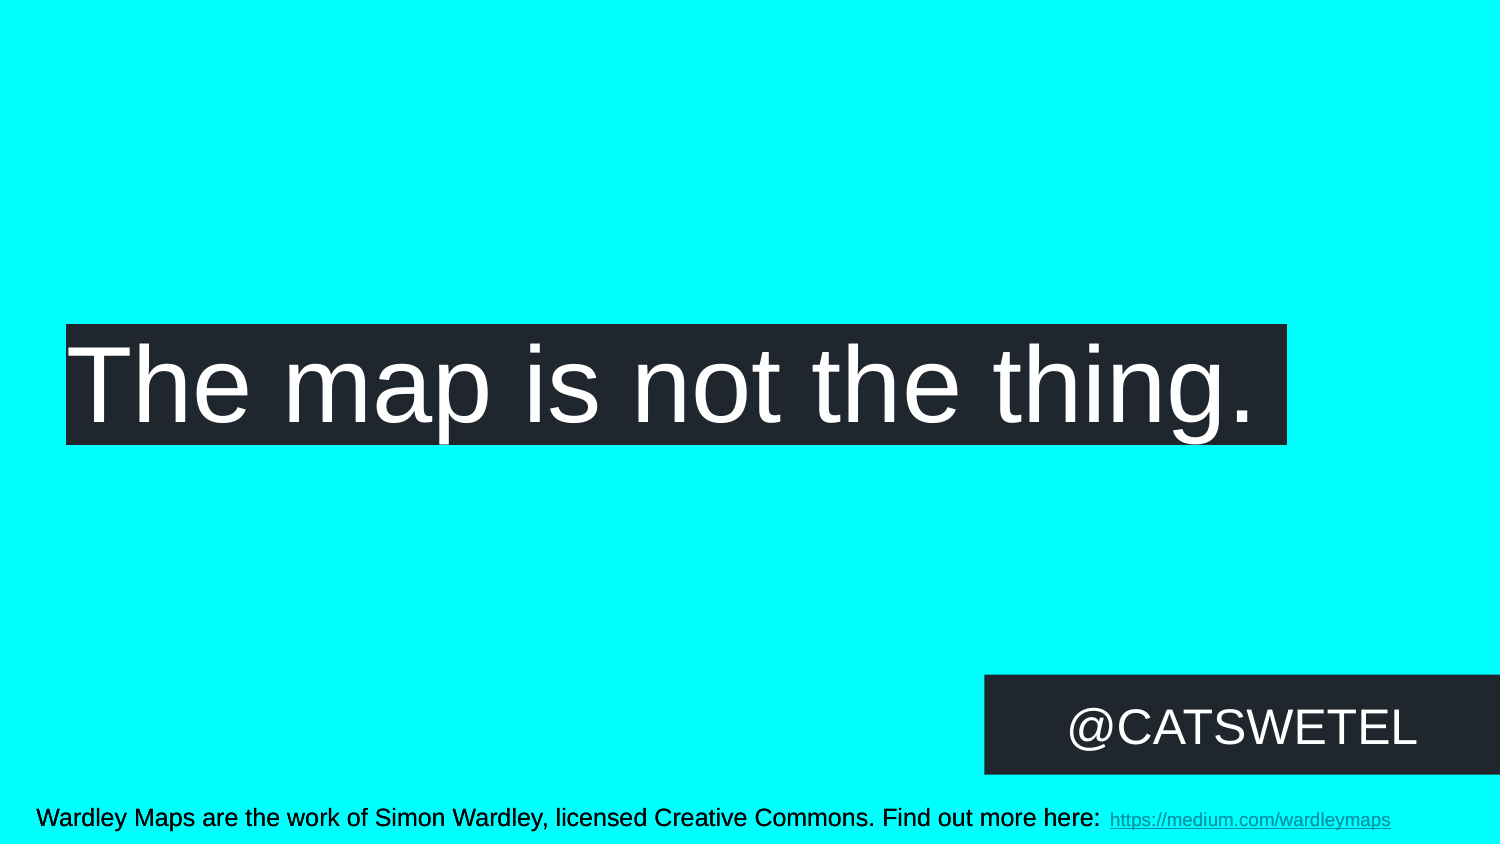

# The map is not the thing.
@CATSWETEL